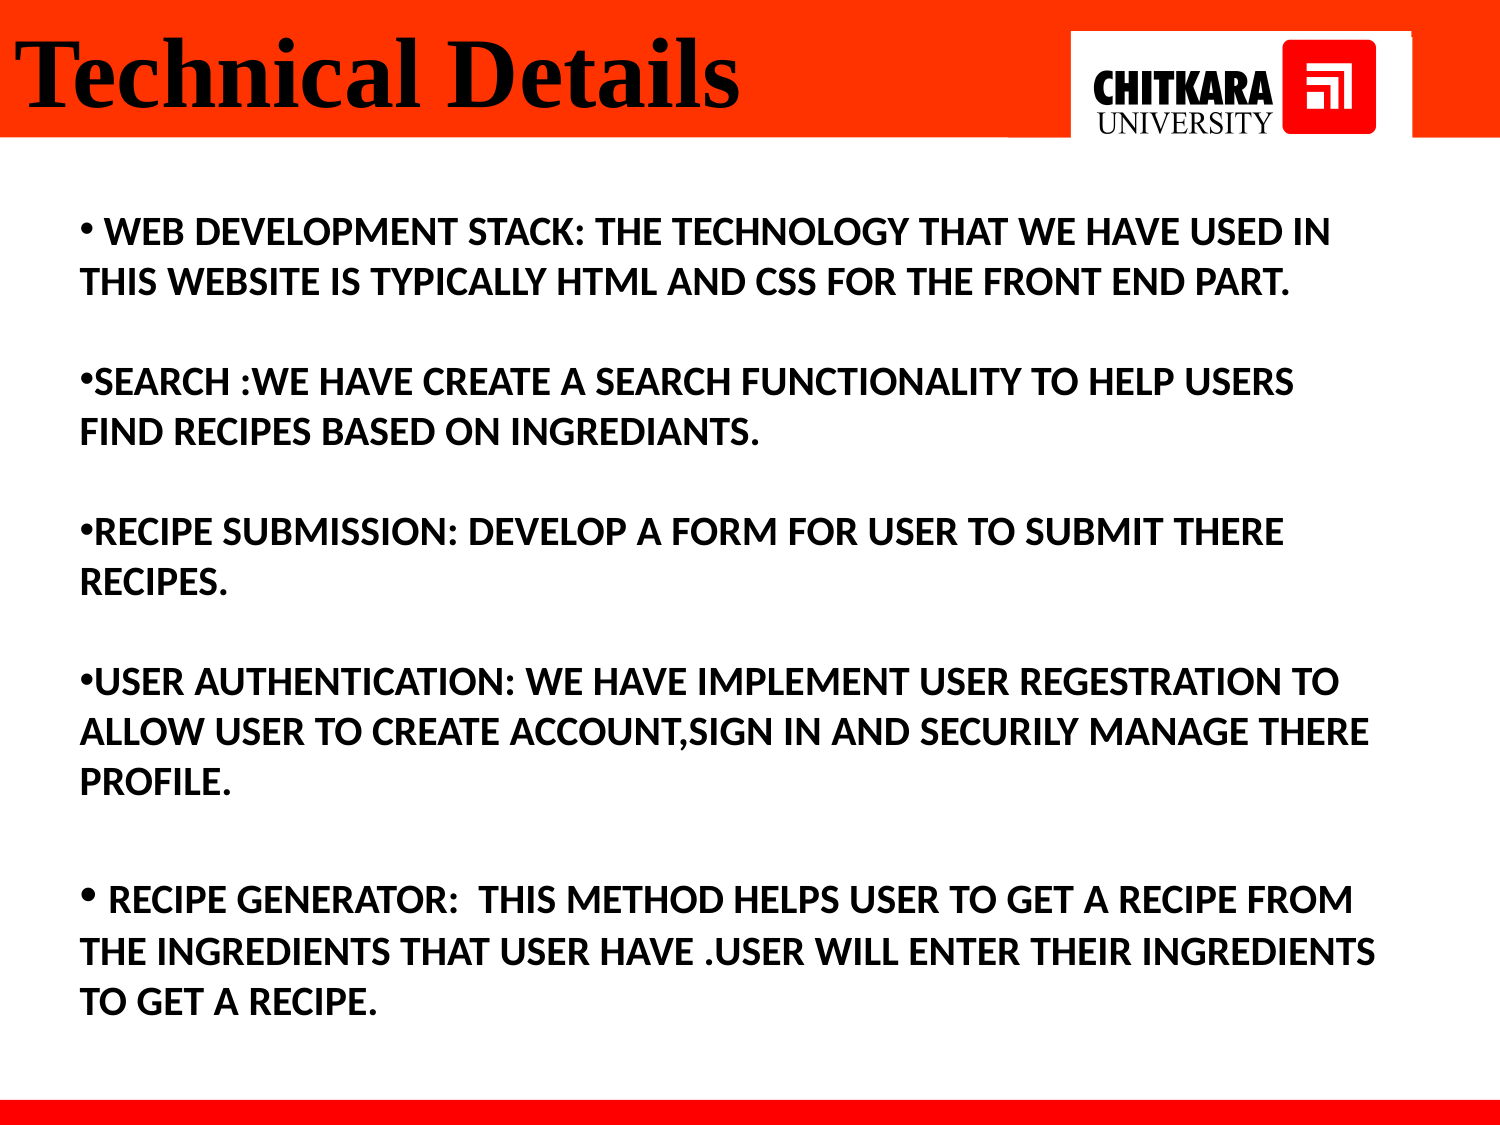

Technical Details
 WEB DEVELOPMENT STACK: THE TECHNOLOGY THAT WE HAVE USED IN THIS WEBSITE IS TYPICALLY HTML AND CSS FOR THE FRONT END PART.

SEARCH :WE HAVE CREATE A SEARCH FUNCTIONALITY TO HELP USERS FIND RECIPES BASED ON INGREDIANTS.

RECIPE SUBMISSION: DEVELOP A FORM FOR USER TO SUBMIT THERE RECIPES.

USER AUTHENTICATION: WE HAVE IMPLEMENT USER REGESTRATION TO ALLOW USER TO CREATE ACCOUNT,SIGN IN AND SECURILY MANAGE THERE PROFILE.

 RECIPE GENERATOR:  THIS METHOD HELPS USER TO GET A RECIPE FROM THE INGREDIENTS THAT USER HAVE .USER WILL ENTER THEIR INGREDIENTS TO GET A RECIPE.